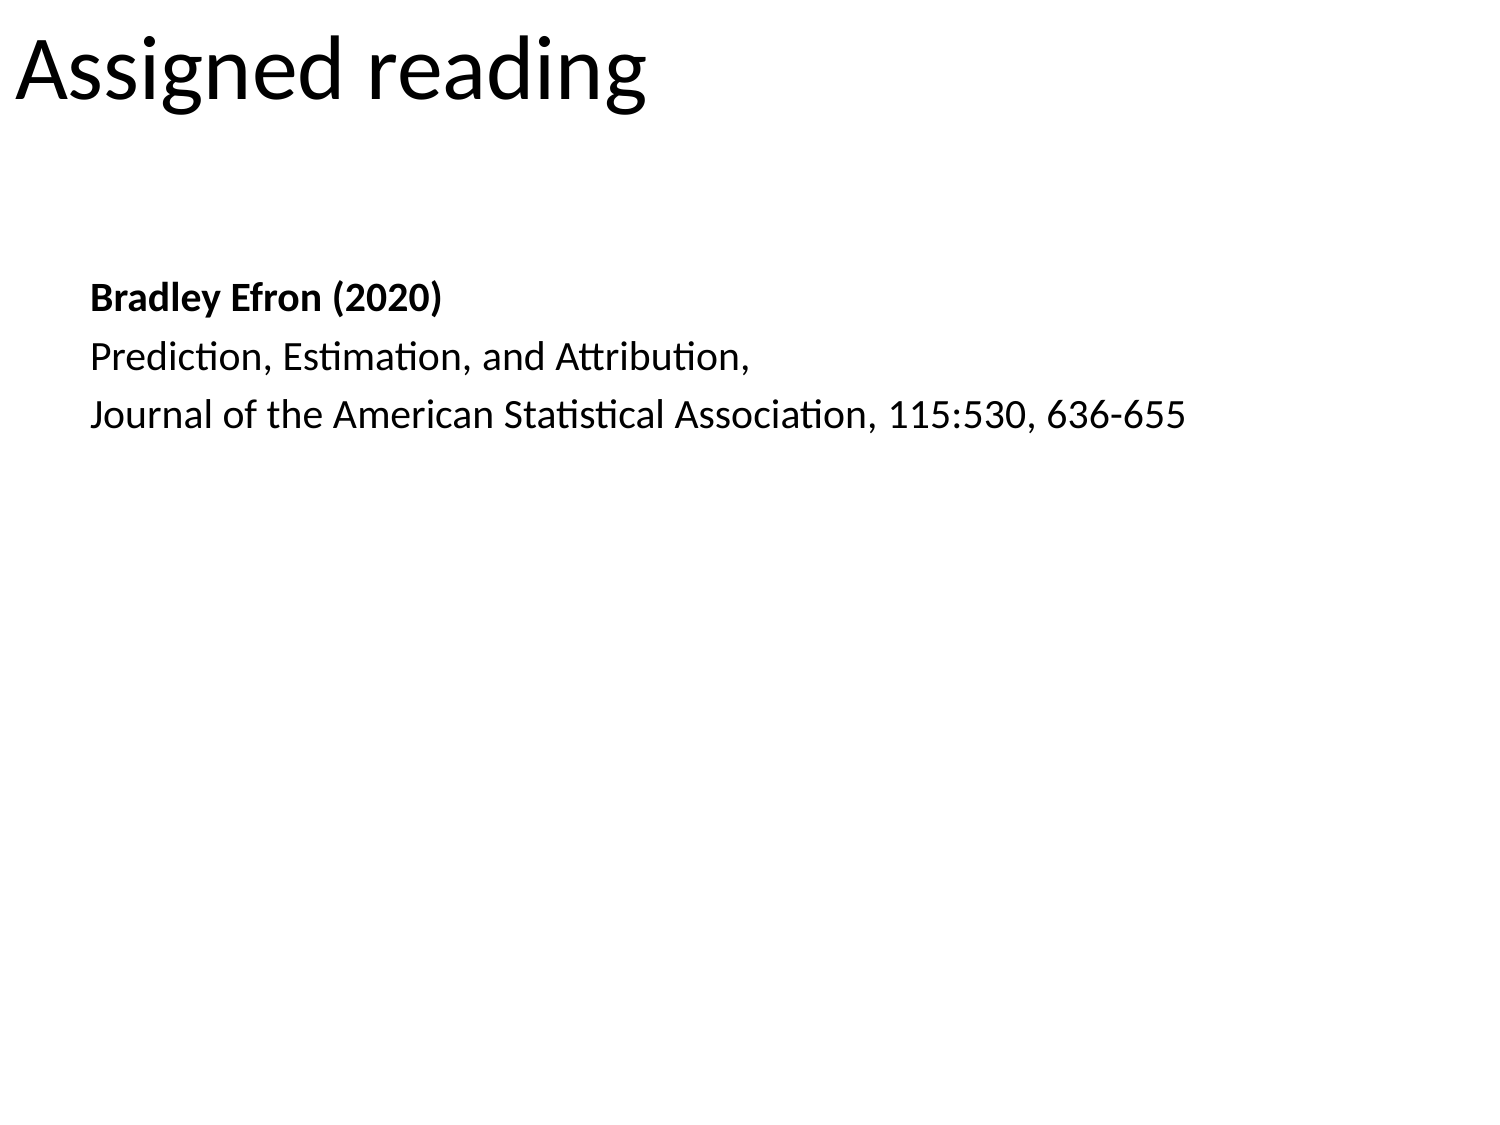

# Assigned reading
Bradley Efron (2020)
Prediction, Estimation, and Attribution,
Journal of the American Statistical Association, 115:530, 636-655